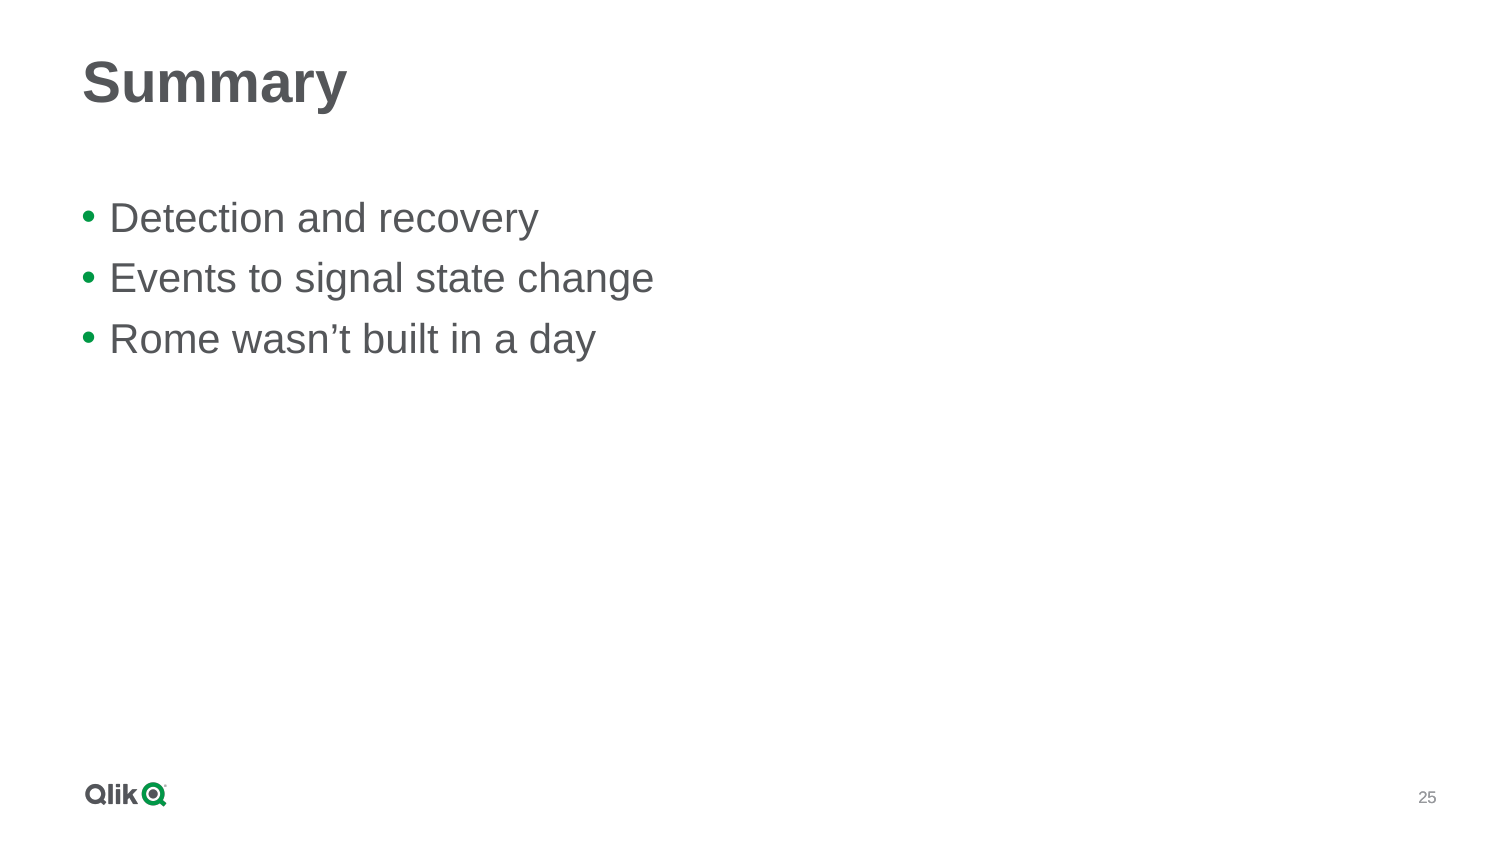

# Summary
Detection and recovery
Events to signal state change
Rome wasn’t built in a day